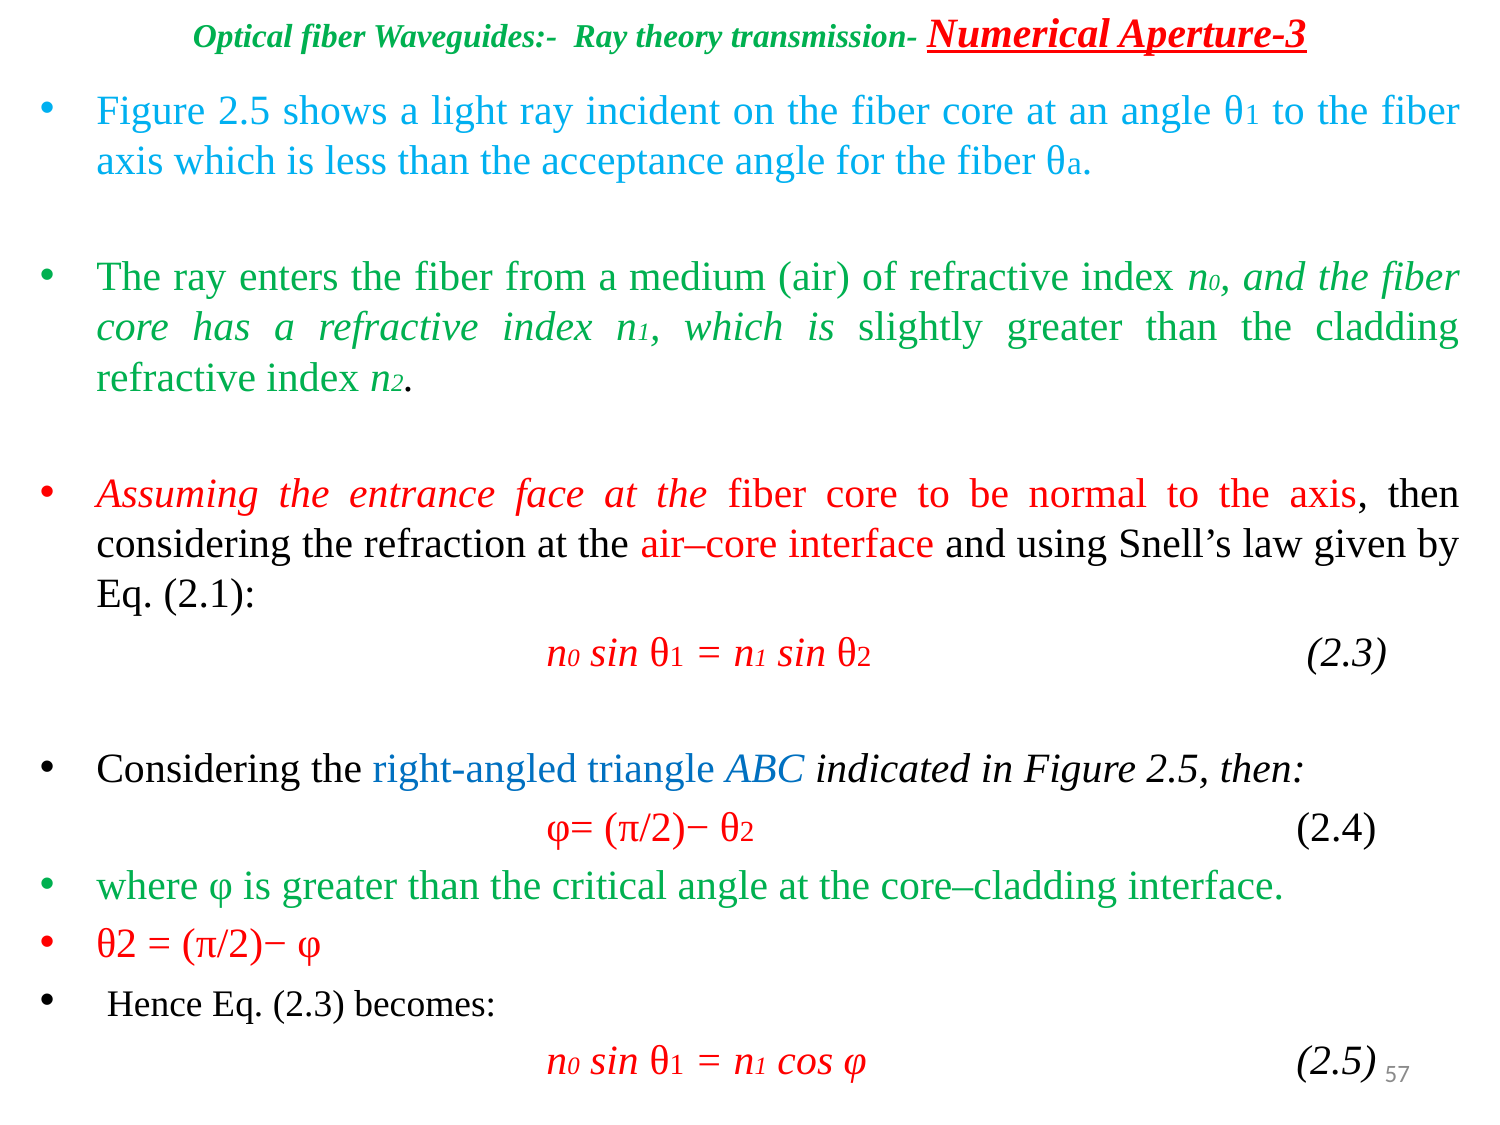

# Optical fiber Waveguides:-  Ray theory transmission- Numerical Aperture-3
Figure 2.5 shows a light ray incident on the fiber core at an angle θ1 to the fiber axis which is less than the acceptance angle for the fiber θa.

The ray enters the fiber from a medium (air) of refractive index n0, and the fiber core has a refractive index n1, which is slightly greater than the cladding refractive index n2.

Assuming the entrance face at the fiber core to be normal to the axis, then considering the refraction at the air–core interface and using Snell’s law given by Eq. (2.1):
				n0 sin θ1 = n1 sin θ2 			 (2.3)

Considering the right-angled triangle ABC indicated in Figure 2.5, then:
				φ= (π/2)− θ2 				(2.4)
where φ is greater than the critical angle at the core–cladding interface.
θ2 = (π/2)− φ
 Hence Eq. (2.3) becomes:
				n0 sin θ1 = n1 cos φ 			(2.5)
57